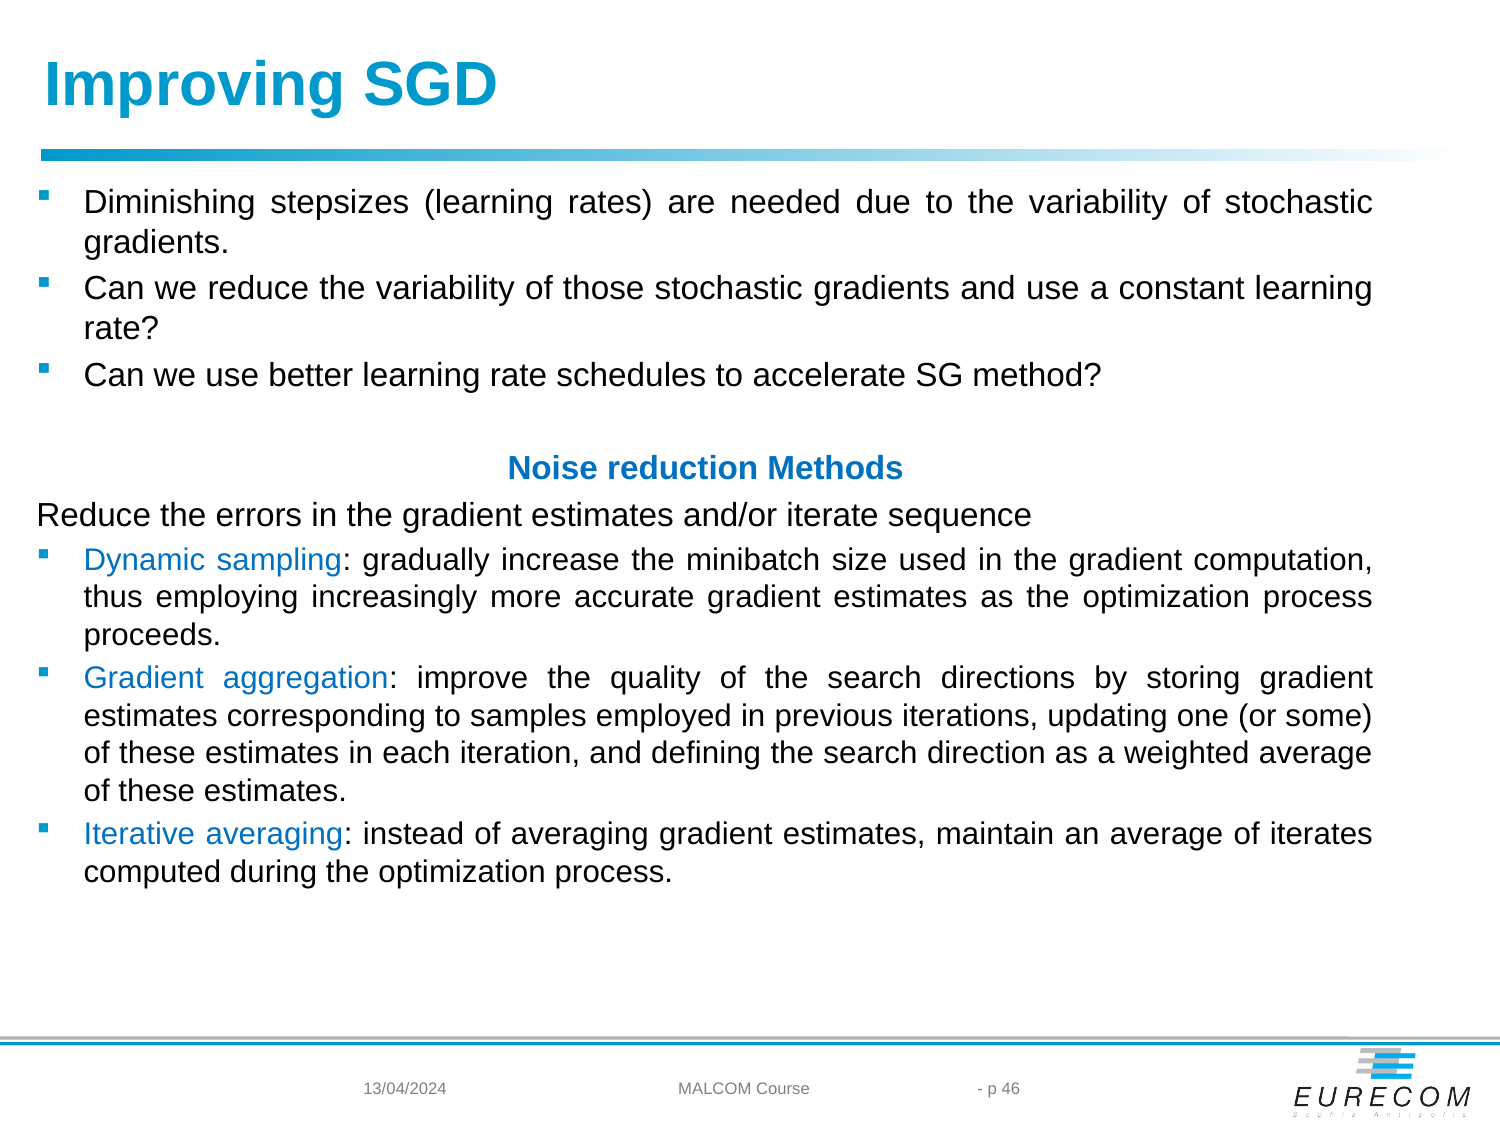

Improving SGD
Diminishing stepsizes (learning rates) are needed due to the variability of stochastic gradients.
Can we reduce the variability of those stochastic gradients and use a constant learning rate?
Can we use better learning rate schedules to accelerate SG method?

Noise reduction Methods
Reduce the errors in the gradient estimates and/or iterate sequence
Dynamic sampling: gradually increase the minibatch size used in the gradient computation, thus employing increasingly more accurate gradient estimates as the optimization process proceeds.
Gradient aggregation: improve the quality of the search directions by storing gradient estimates corresponding to samples employed in previous iterations, updating one (or some) of these estimates in each iteration, and defining the search direction as a weighted average of these estimates.
Iterative averaging: instead of averaging gradient estimates, maintain an average of iterates computed during the optimization process.
13/04/2024
MALCOM Course
- p 46